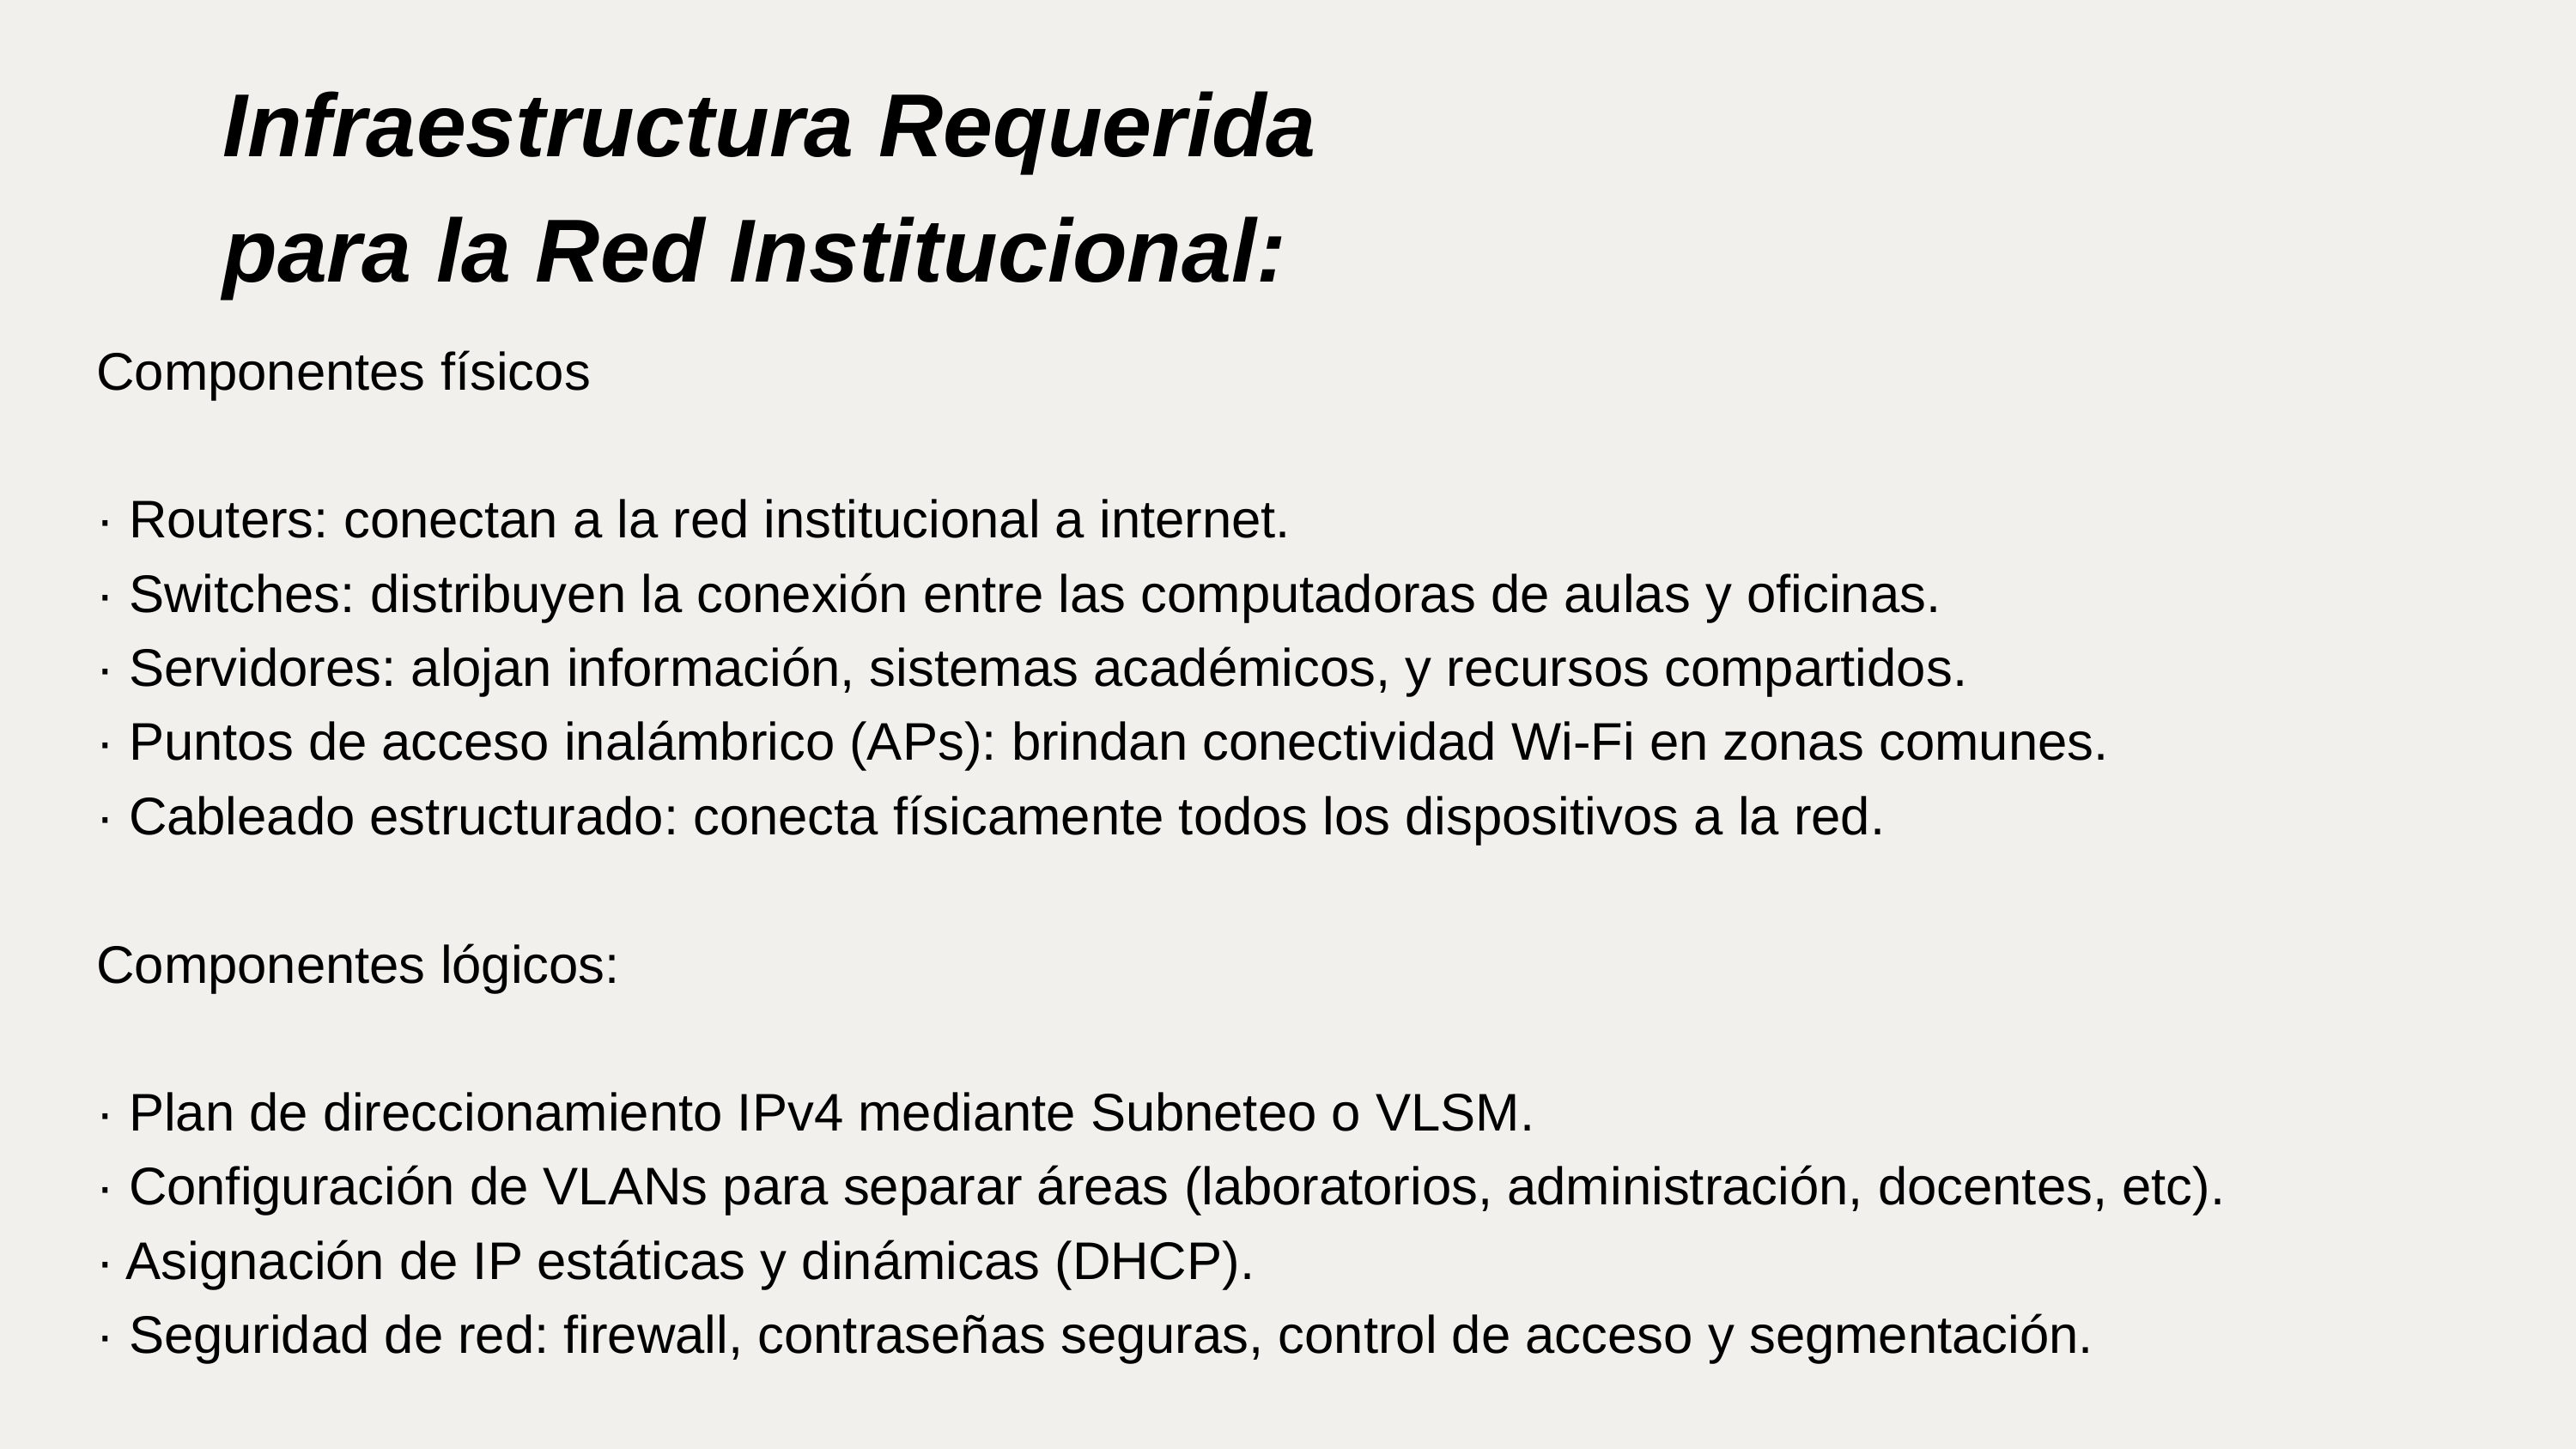

Infraestructura Requerida para la Red Institucional:

Componentes físicos

· Routers: conectan a la red institucional a internet.
· Switches: distribuyen la conexión entre las computadoras de aulas y oficinas.
· Servidores: alojan información, sistemas académicos, y recursos compartidos.
· Puntos de acceso inalámbrico (APs): brindan conectividad Wi-Fi en zonas comunes.
· Cableado estructurado: conecta físicamente todos los dispositivos a la red.

Componentes lógicos:

· Plan de direccionamiento IPv4 mediante Subneteo o VLSM.
· Configuración de VLANs para separar áreas (laboratorios, administración, docentes, etc).
· Asignación de IP estáticas y dinámicas (DHCP).
· Seguridad de red: firewall, contraseñas seguras, control de acceso y segmentación.